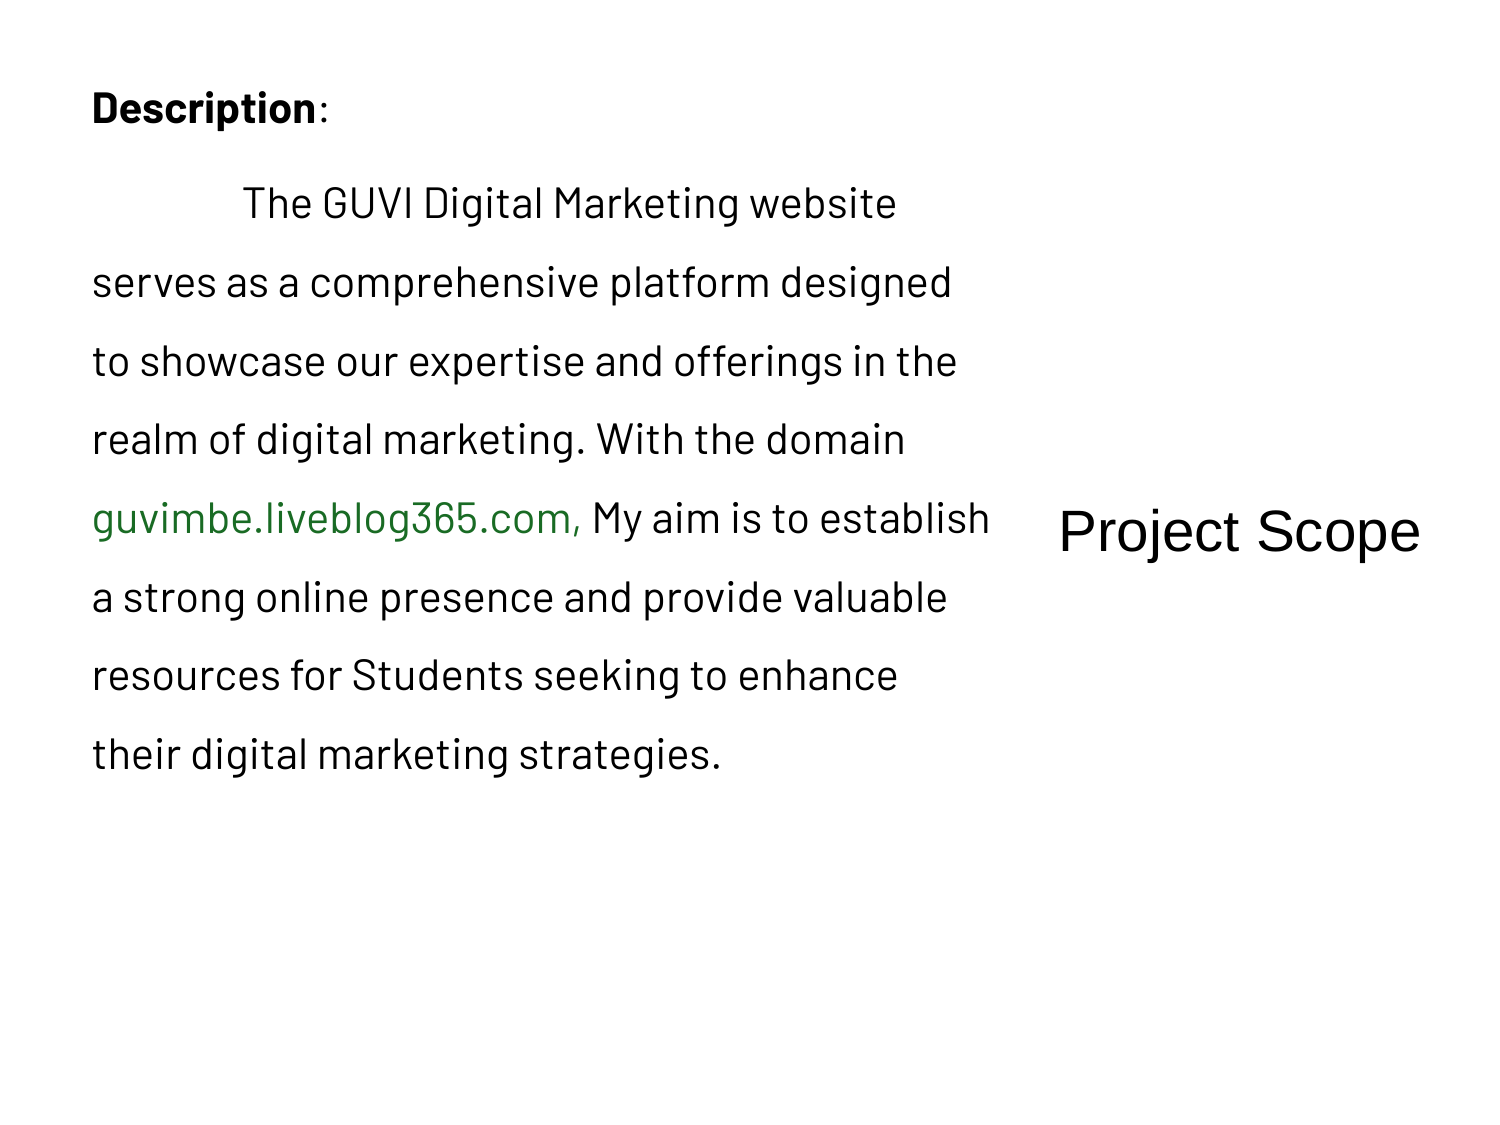

# Project Scope
Description:
	The GUVI Digital Marketing website serves as a comprehensive platform designed to showcase our expertise and offerings in the realm of digital marketing. With the domain guvimbe.liveblog365.com, My aim is to establish a strong online presence and provide valuable resources for Students seeking to enhance their digital marketing strategies.